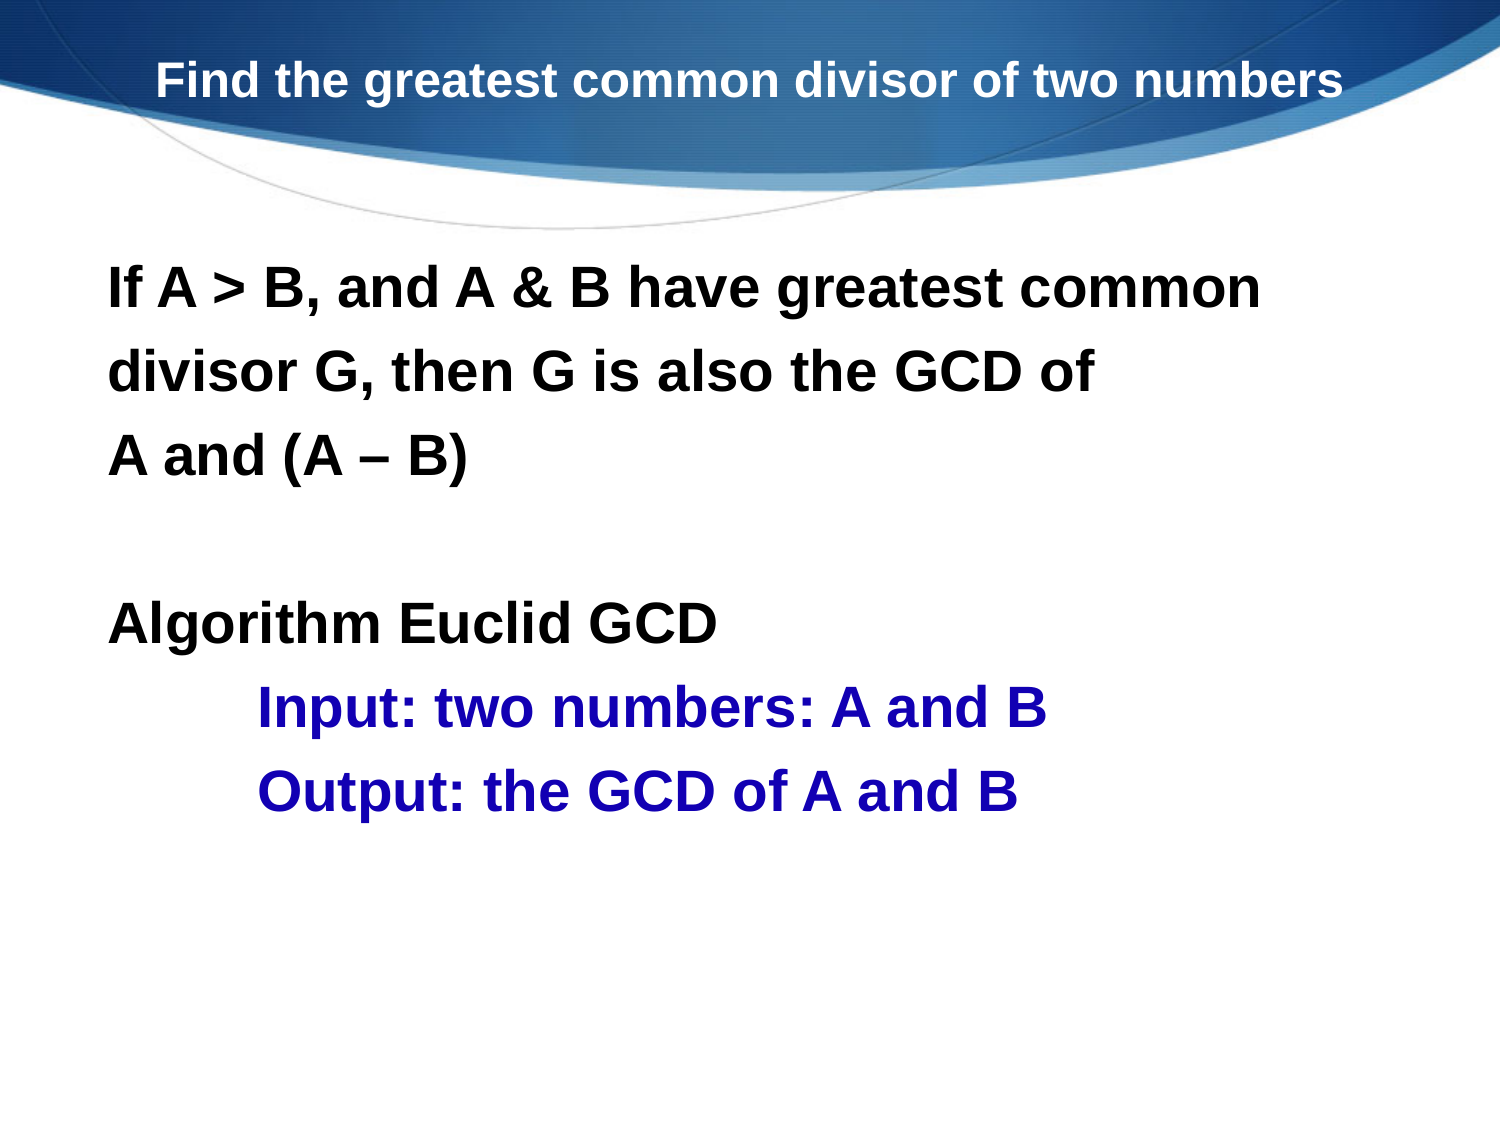

Find the greatest common divisor of two numbers

If A > B, and A & B have greatest common divisor G, then G is also the GCD of
A and (A – B)

Algorithm Euclid GCD
	Input: two numbers: A and B
	Output: the GCD of A and B